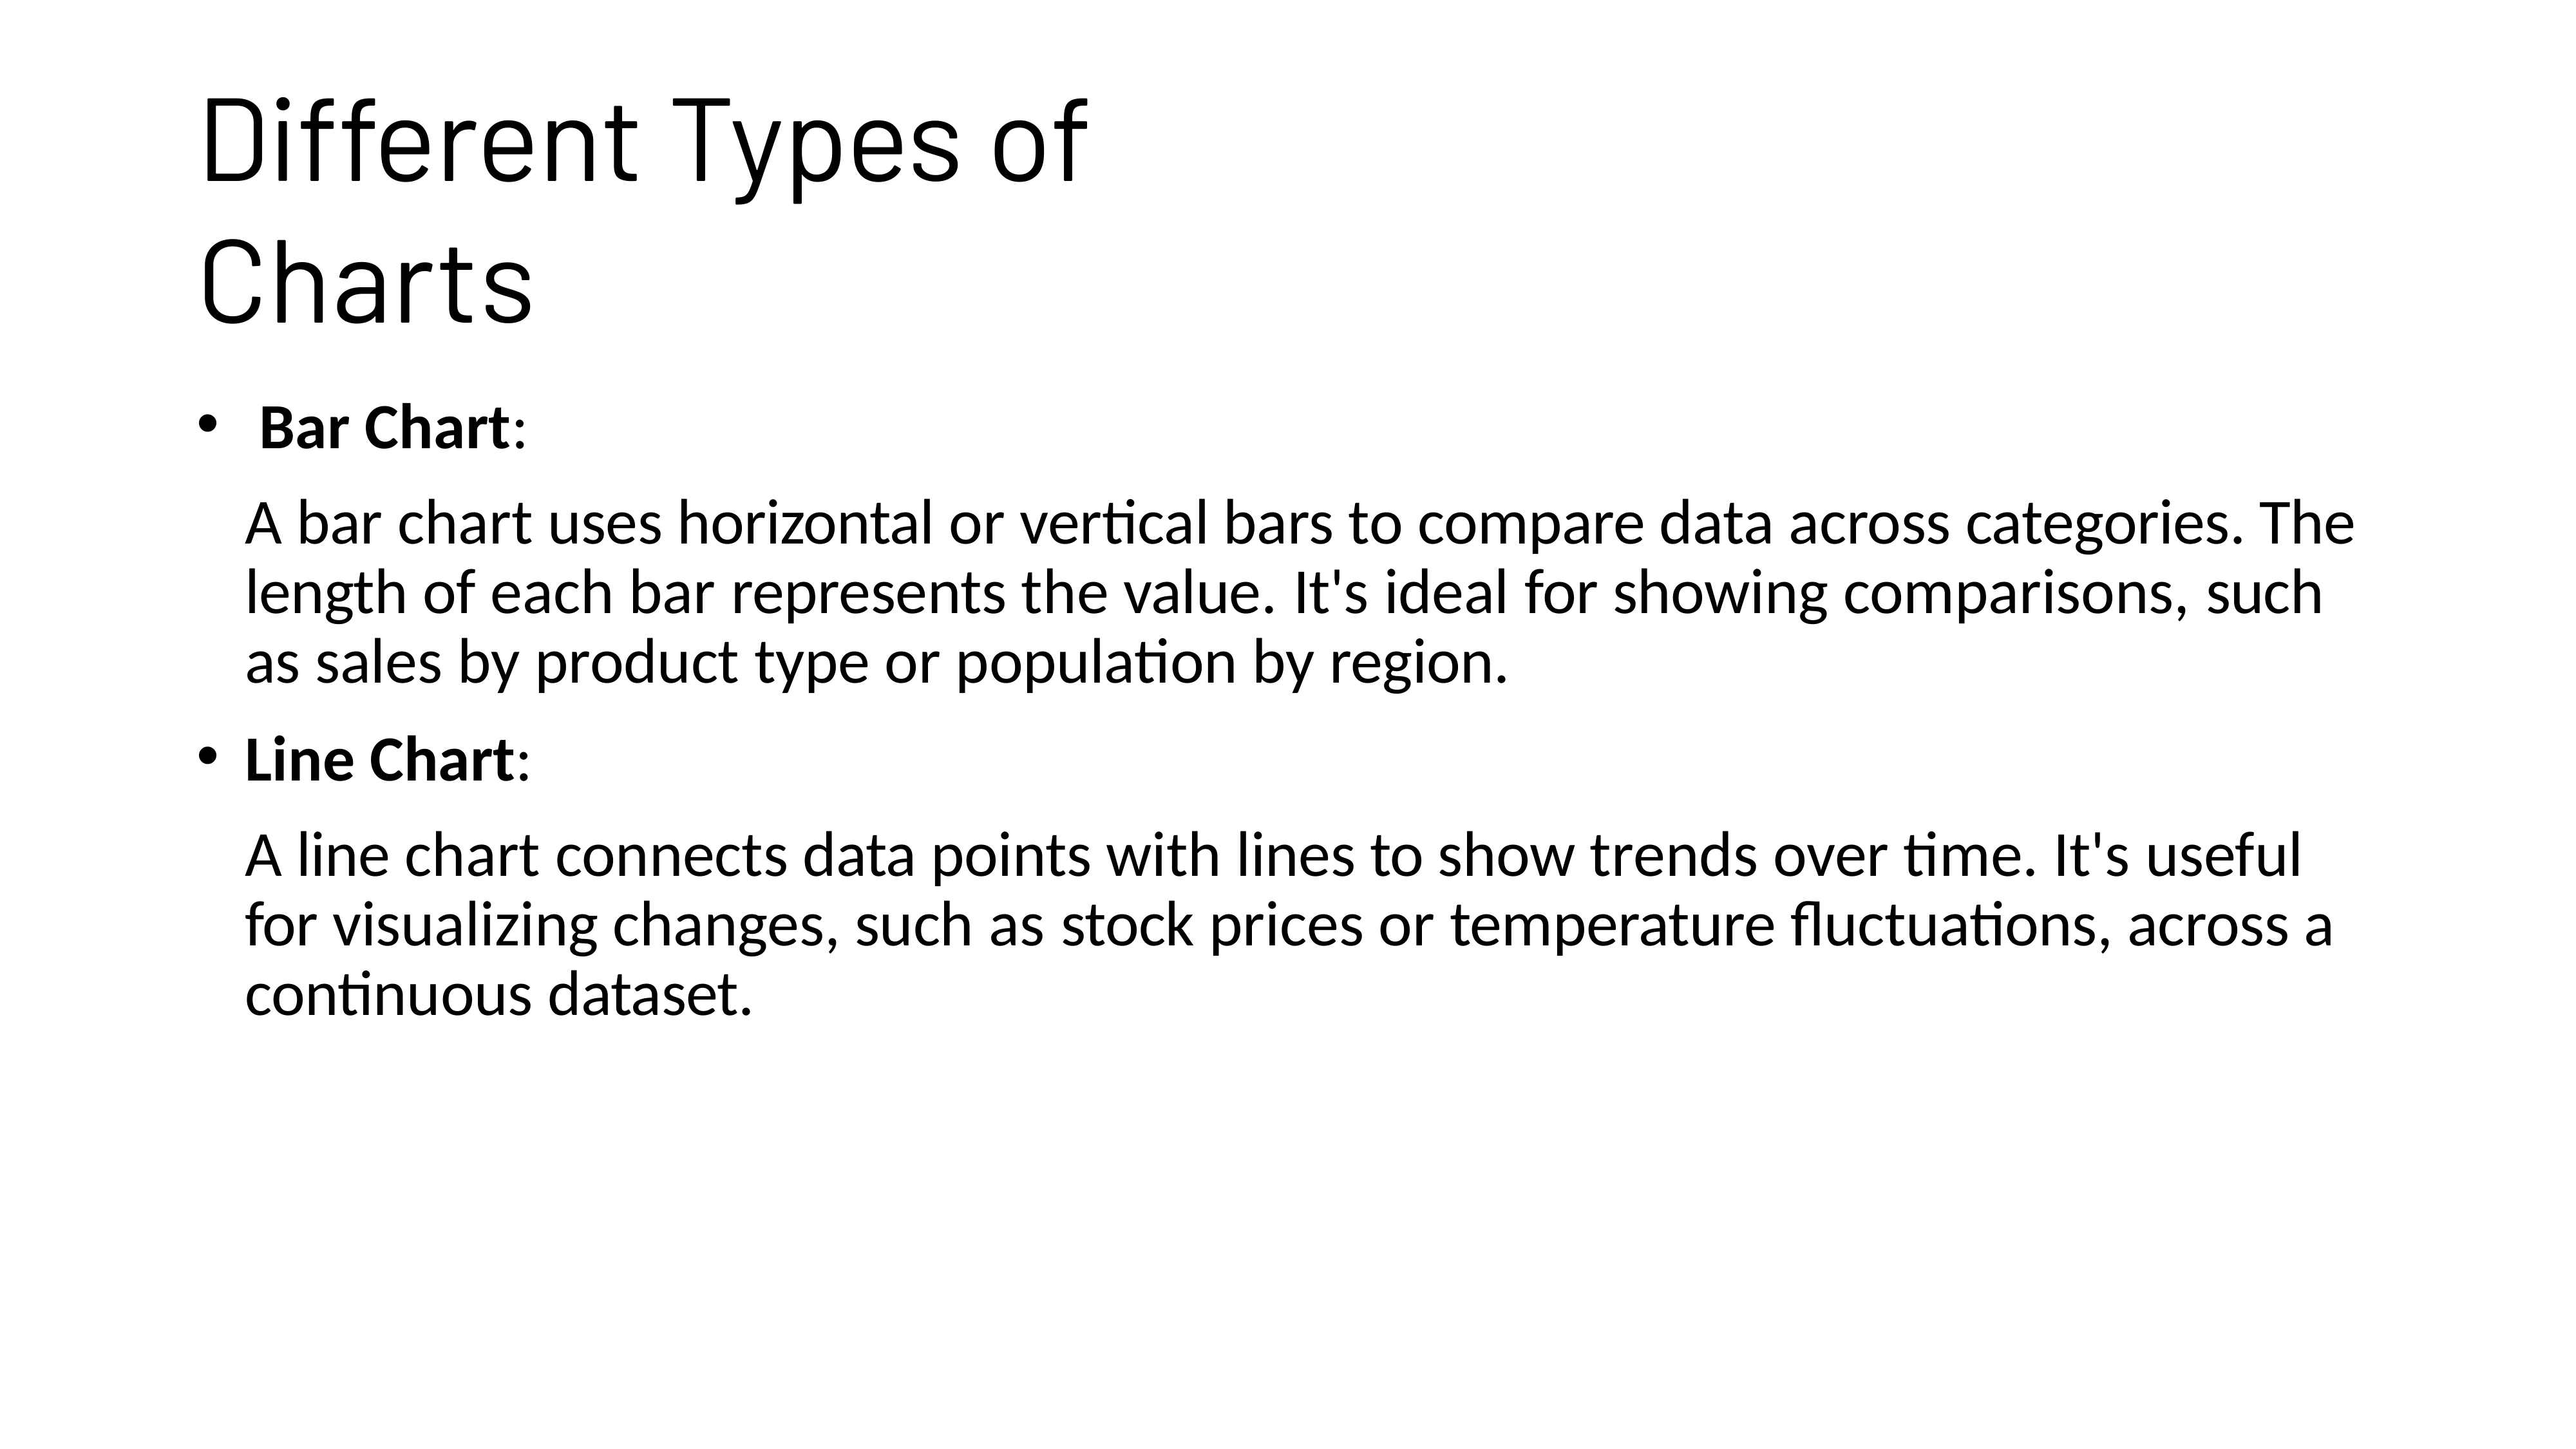

# Different Types of Charts
Bar Chart:
A bar chart uses horizontal or vertical bars to compare data across categories. The  length of each bar represents the value. It's ideal for showing comparisons, such  as sales by product type or population by region.
Line Chart:
A line chart connects data points with lines to show trends over time. It's useful  for visualizing changes, such as stock prices or temperature fluctuations, across a  continuous dataset.